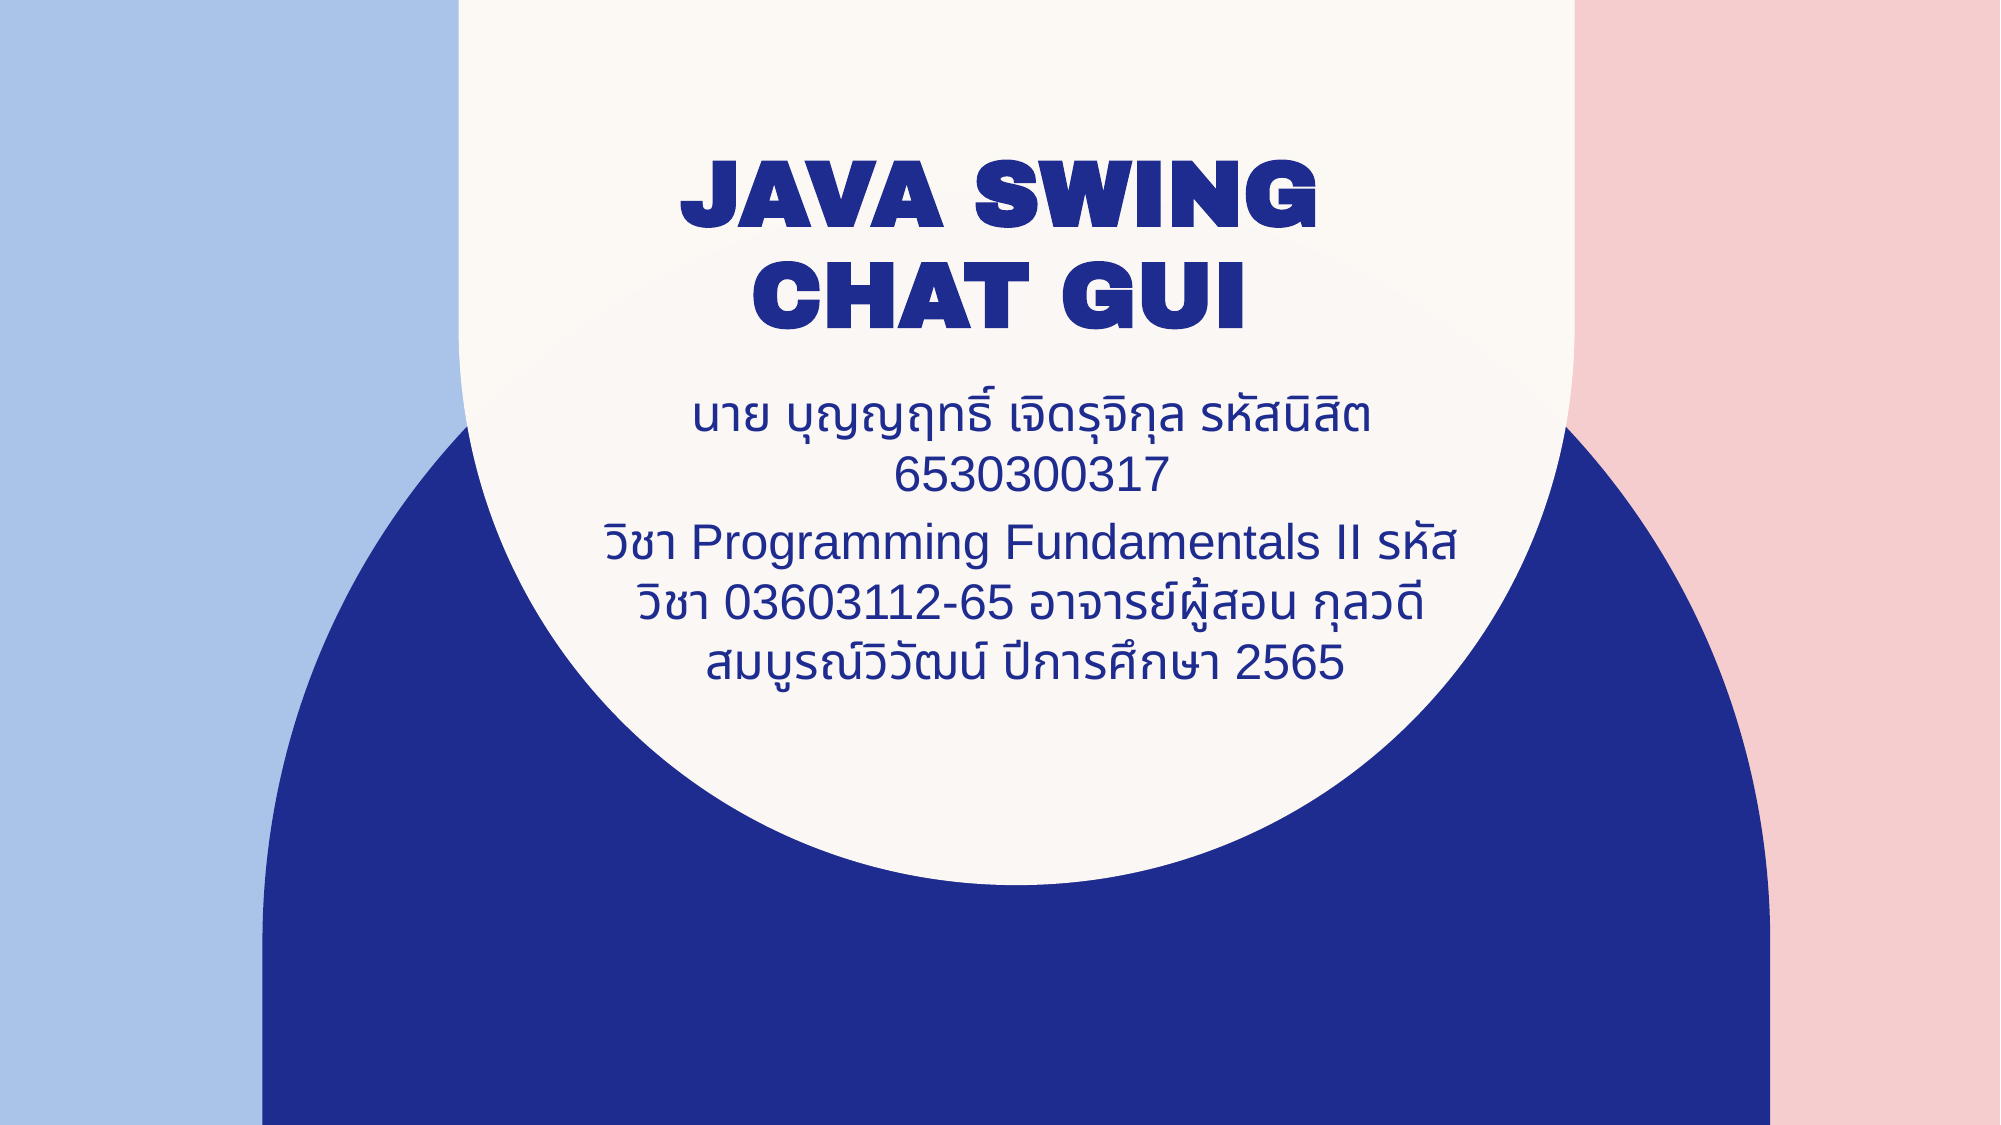

# Java swing chat gui
นาย บุญญฤทธิ์ เจิดรุจิกุล รหัสนิสิต 6530300317
วิชา Programming Fundamentals II รหัสวิชา 03603112-65 อาจารย์ผู้สอน กุลวดี สมบูรณ์วิวัฒน์ ปีการศึกษา 2565